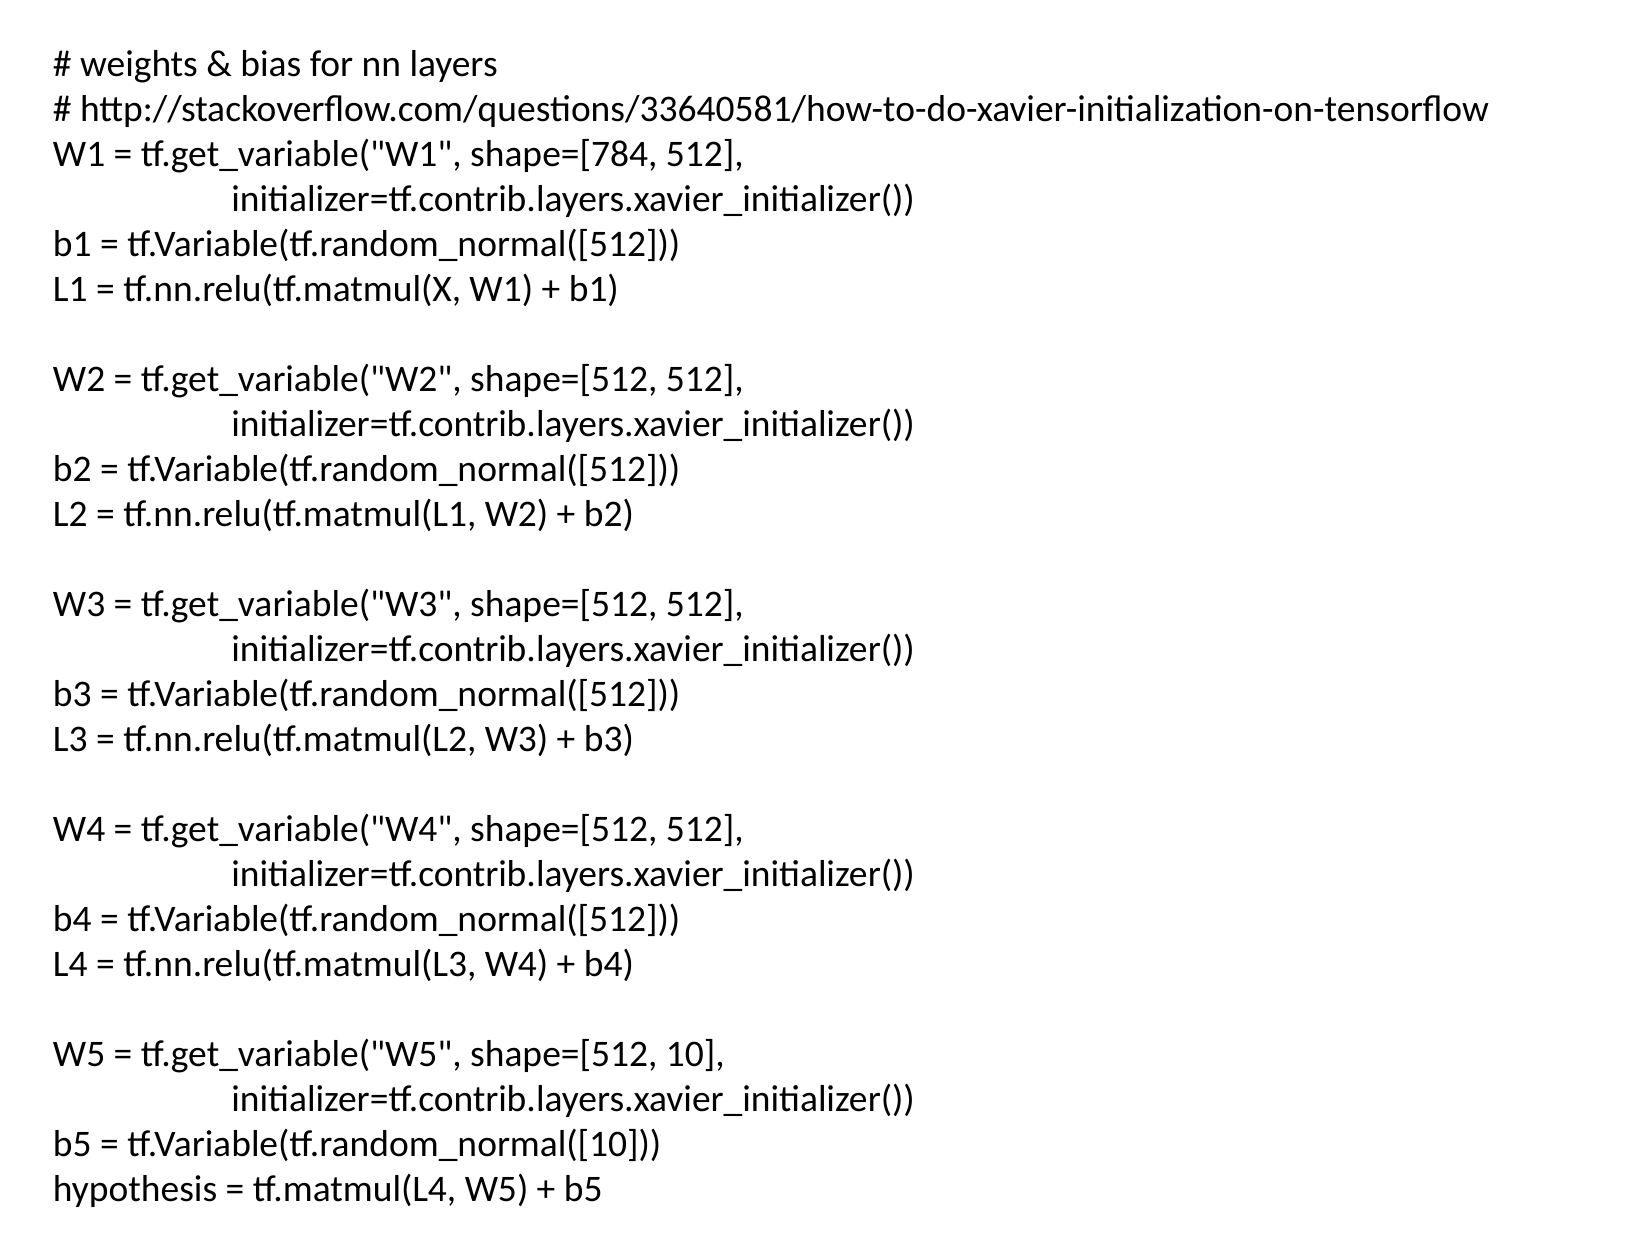

# weights & bias for nn layers
# http://stackoverflow.com/questions/33640581/how-to-do-xavier-initialization-on-tensorflow
W1 = tf.get_variable("W1", shape=[784, 512],
                     initializer=tf.contrib.layers.xavier_initializer())
b1 = tf.Variable(tf.random_normal([512]))
L1 = tf.nn.relu(tf.matmul(X, W1) + b1)

W2 = tf.get_variable("W2", shape=[512, 512],
                     initializer=tf.contrib.layers.xavier_initializer())
b2 = tf.Variable(tf.random_normal([512]))
L2 = tf.nn.relu(tf.matmul(L1, W2) + b2)

W3 = tf.get_variable("W3", shape=[512, 512],
                     initializer=tf.contrib.layers.xavier_initializer())
b3 = tf.Variable(tf.random_normal([512]))
L3 = tf.nn.relu(tf.matmul(L2, W3) + b3)

W4 = tf.get_variable("W4", shape=[512, 512],
                     initializer=tf.contrib.layers.xavier_initializer())
b4 = tf.Variable(tf.random_normal([512]))
L4 = tf.nn.relu(tf.matmul(L3, W4) + b4)

W5 = tf.get_variable("W5", shape=[512, 10],
                     initializer=tf.contrib.layers.xavier_initializer())
b5 = tf.Variable(tf.random_normal([10]))
hypothesis = tf.matmul(L4, W5) + b5